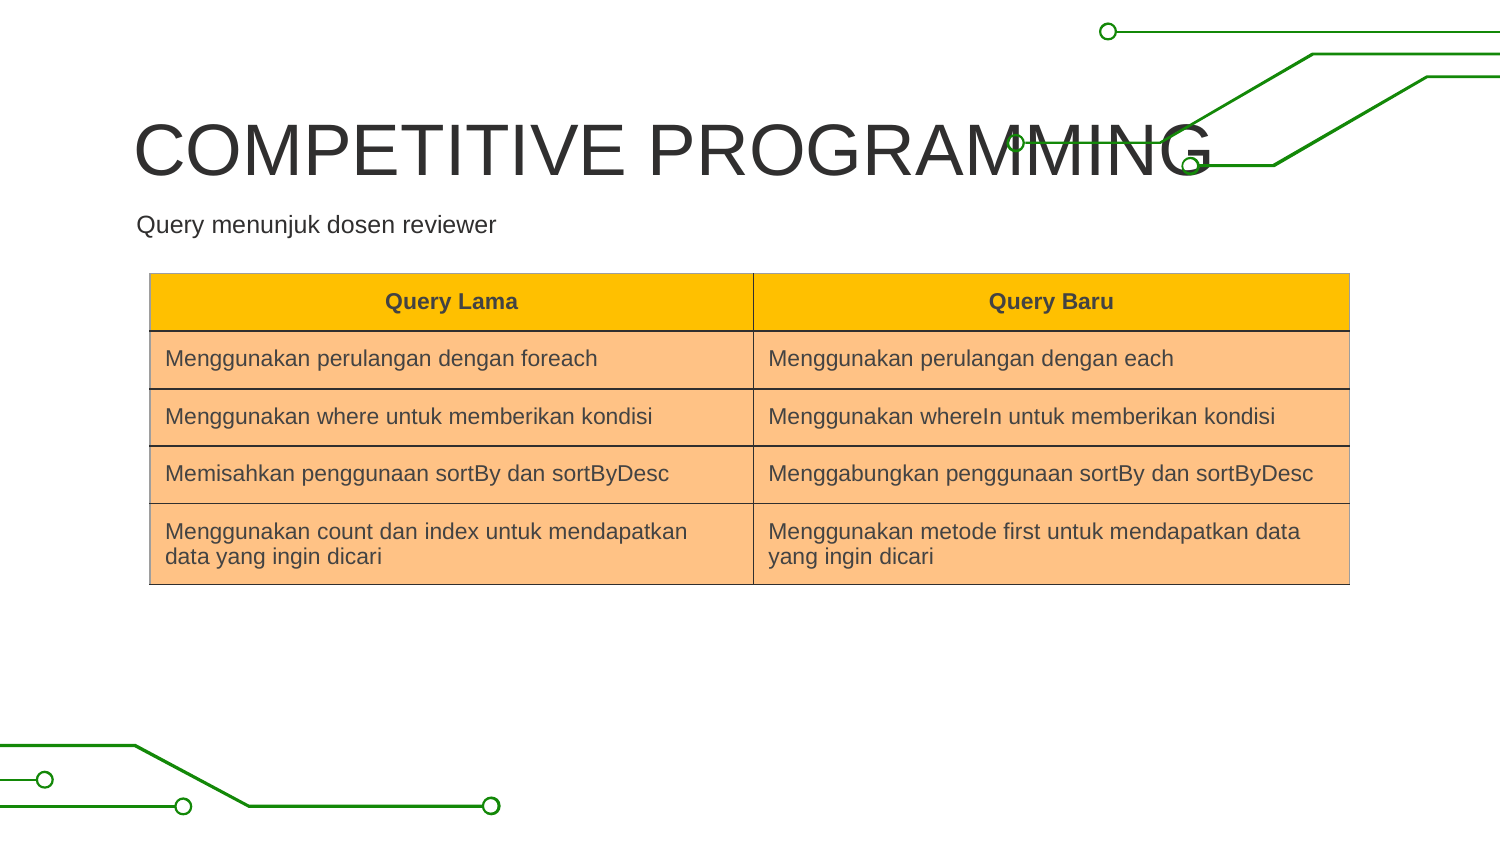

# COMPETITIVE PROGRAMMING
Query menunjuk dosen reviewer
| Query Lama | Query Baru |
| --- | --- |
| Menggunakan perulangan dengan foreach | Menggunakan perulangan dengan each |
| Menggunakan where untuk memberikan kondisi | Menggunakan whereIn untuk memberikan kondisi |
| Memisahkan penggunaan sortBy dan sortByDesc | Menggabungkan penggunaan sortBy dan sortByDesc |
| Menggunakan count dan index untuk mendapatkan data yang ingin dicari | Menggunakan metode first untuk mendapatkan data yang ingin dicari |